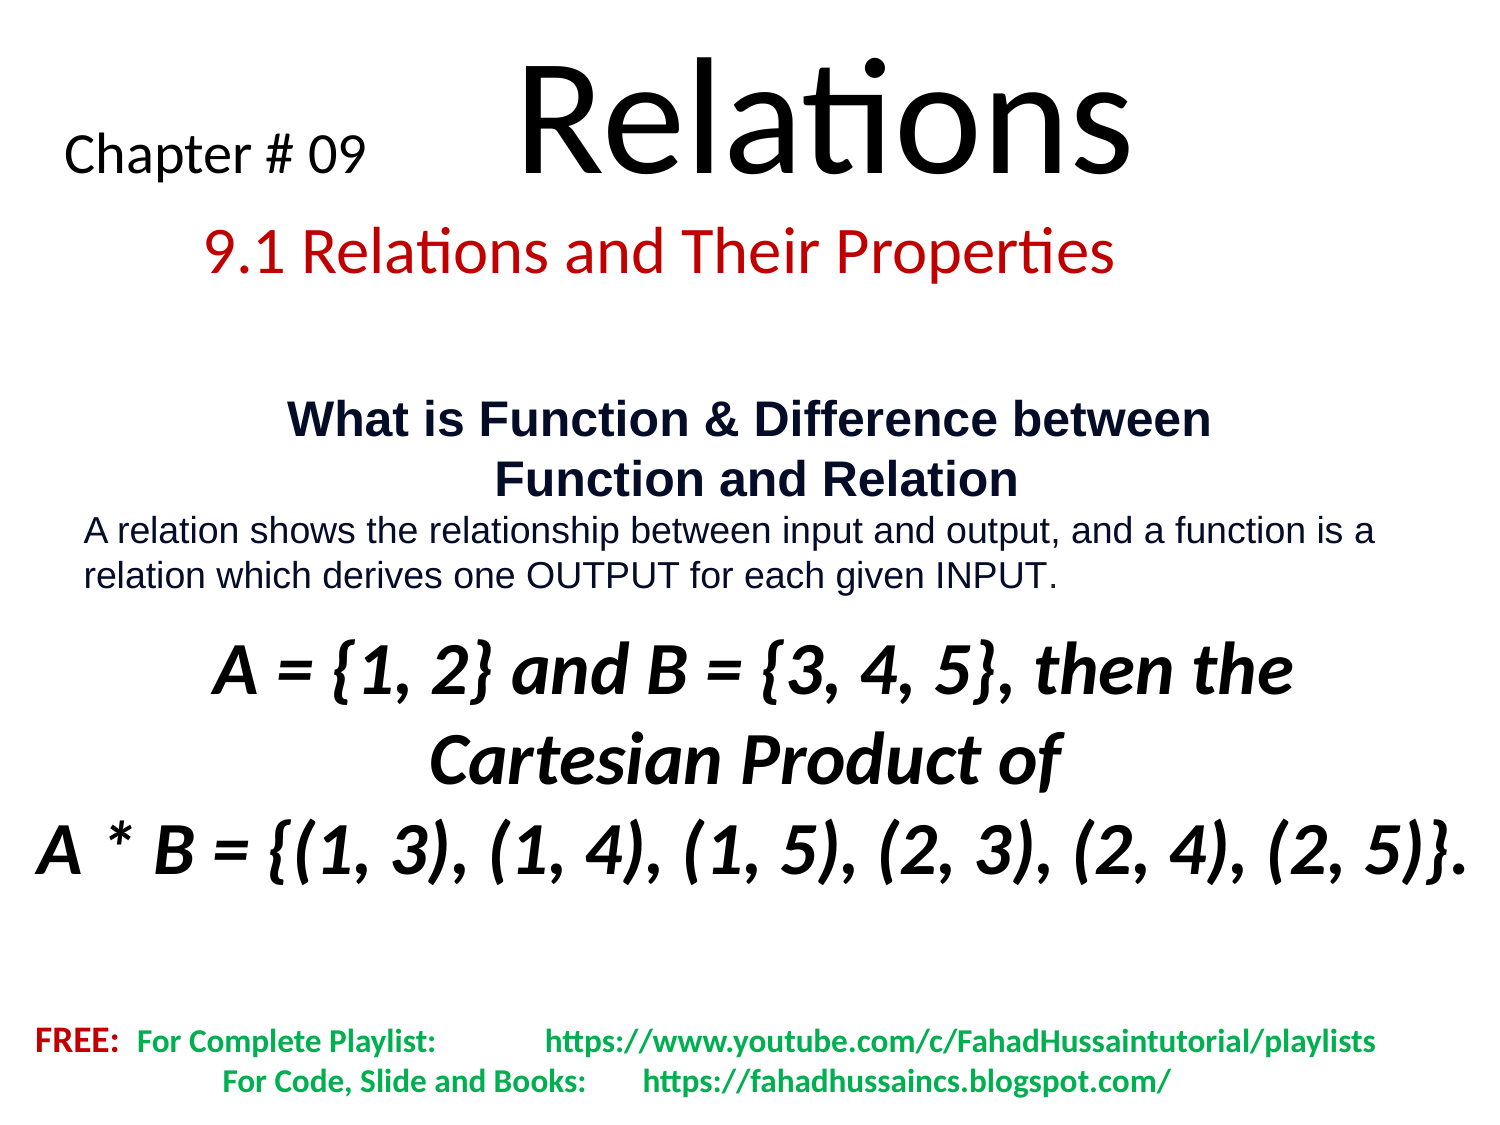

Chapter # 09 	Relations
9.1 Relations and Their Properties
What is Function & Difference between
 Function and Relation
A relation shows the relationship between input and output, and a function is a relation which derives one OUTPUT for each given INPUT.
A = {1, 2} and B = {3, 4, 5}, then the
Cartesian Product of
A * B = {(1, 3), (1, 4), (1, 5), (2, 3), (2, 4), (2, 5)}.
FREE:  For Complete Playlist: 	        https://www.youtube.com/c/FahadHussaintutorial/playlists
	     For Code, Slide and Books:	 https://fahadhussaincs.blogspot.com/